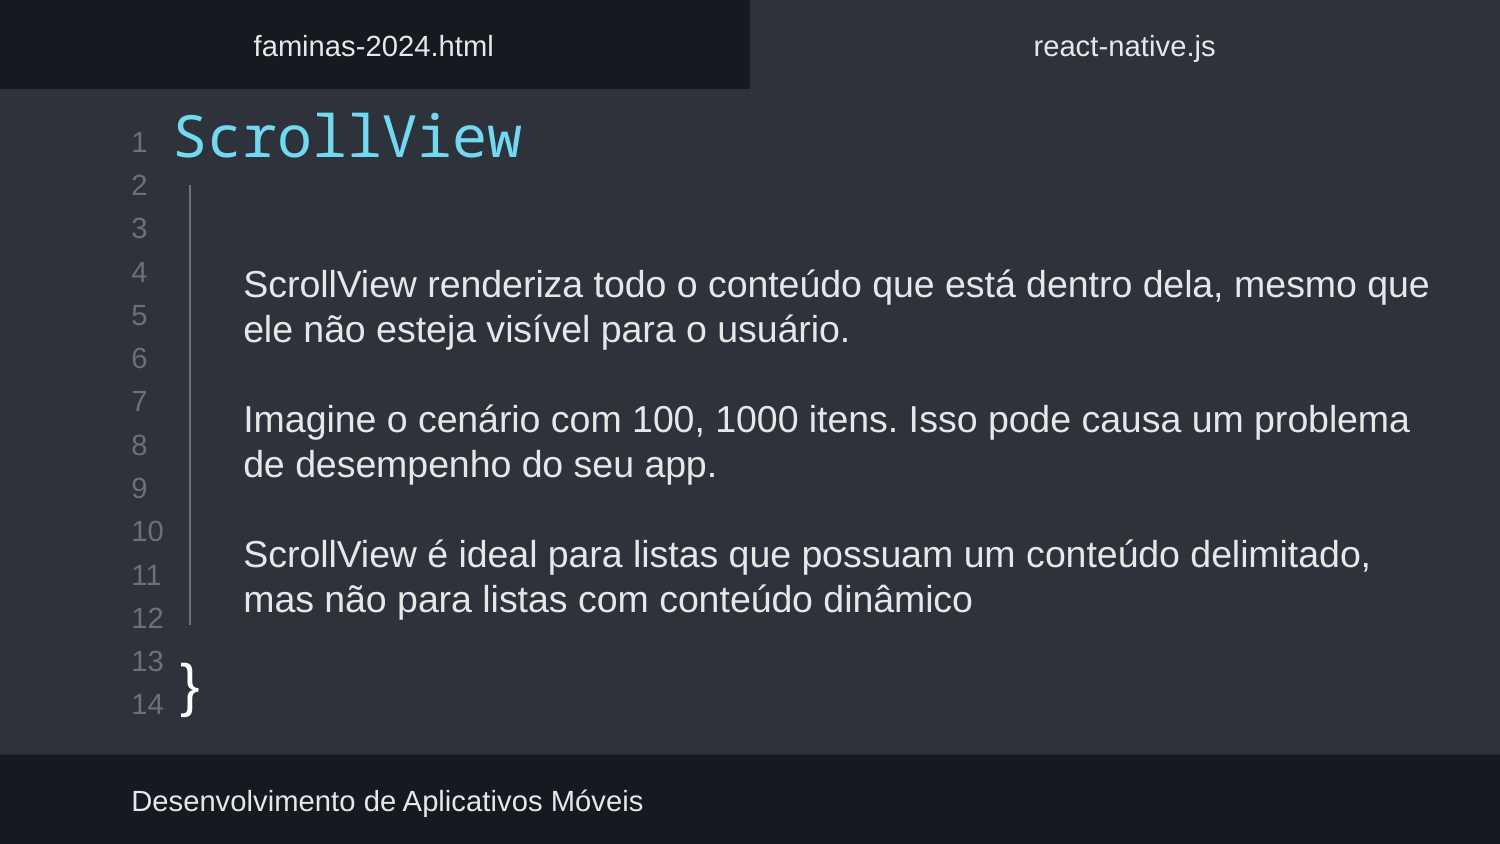

faminas-2024.html
react-native.js
ScrollView
}
ScrollView renderiza todo o conteúdo que está dentro dela, mesmo que ele não esteja visível para o usuário.

Imagine o cenário com 100, 1000 itens. Isso pode causa um problema de desempenho do seu app.

ScrollView é ideal para listas que possuam um conteúdo delimitado, mas não para listas com conteúdo dinâmico
Desenvolvimento de Aplicativos Móveis